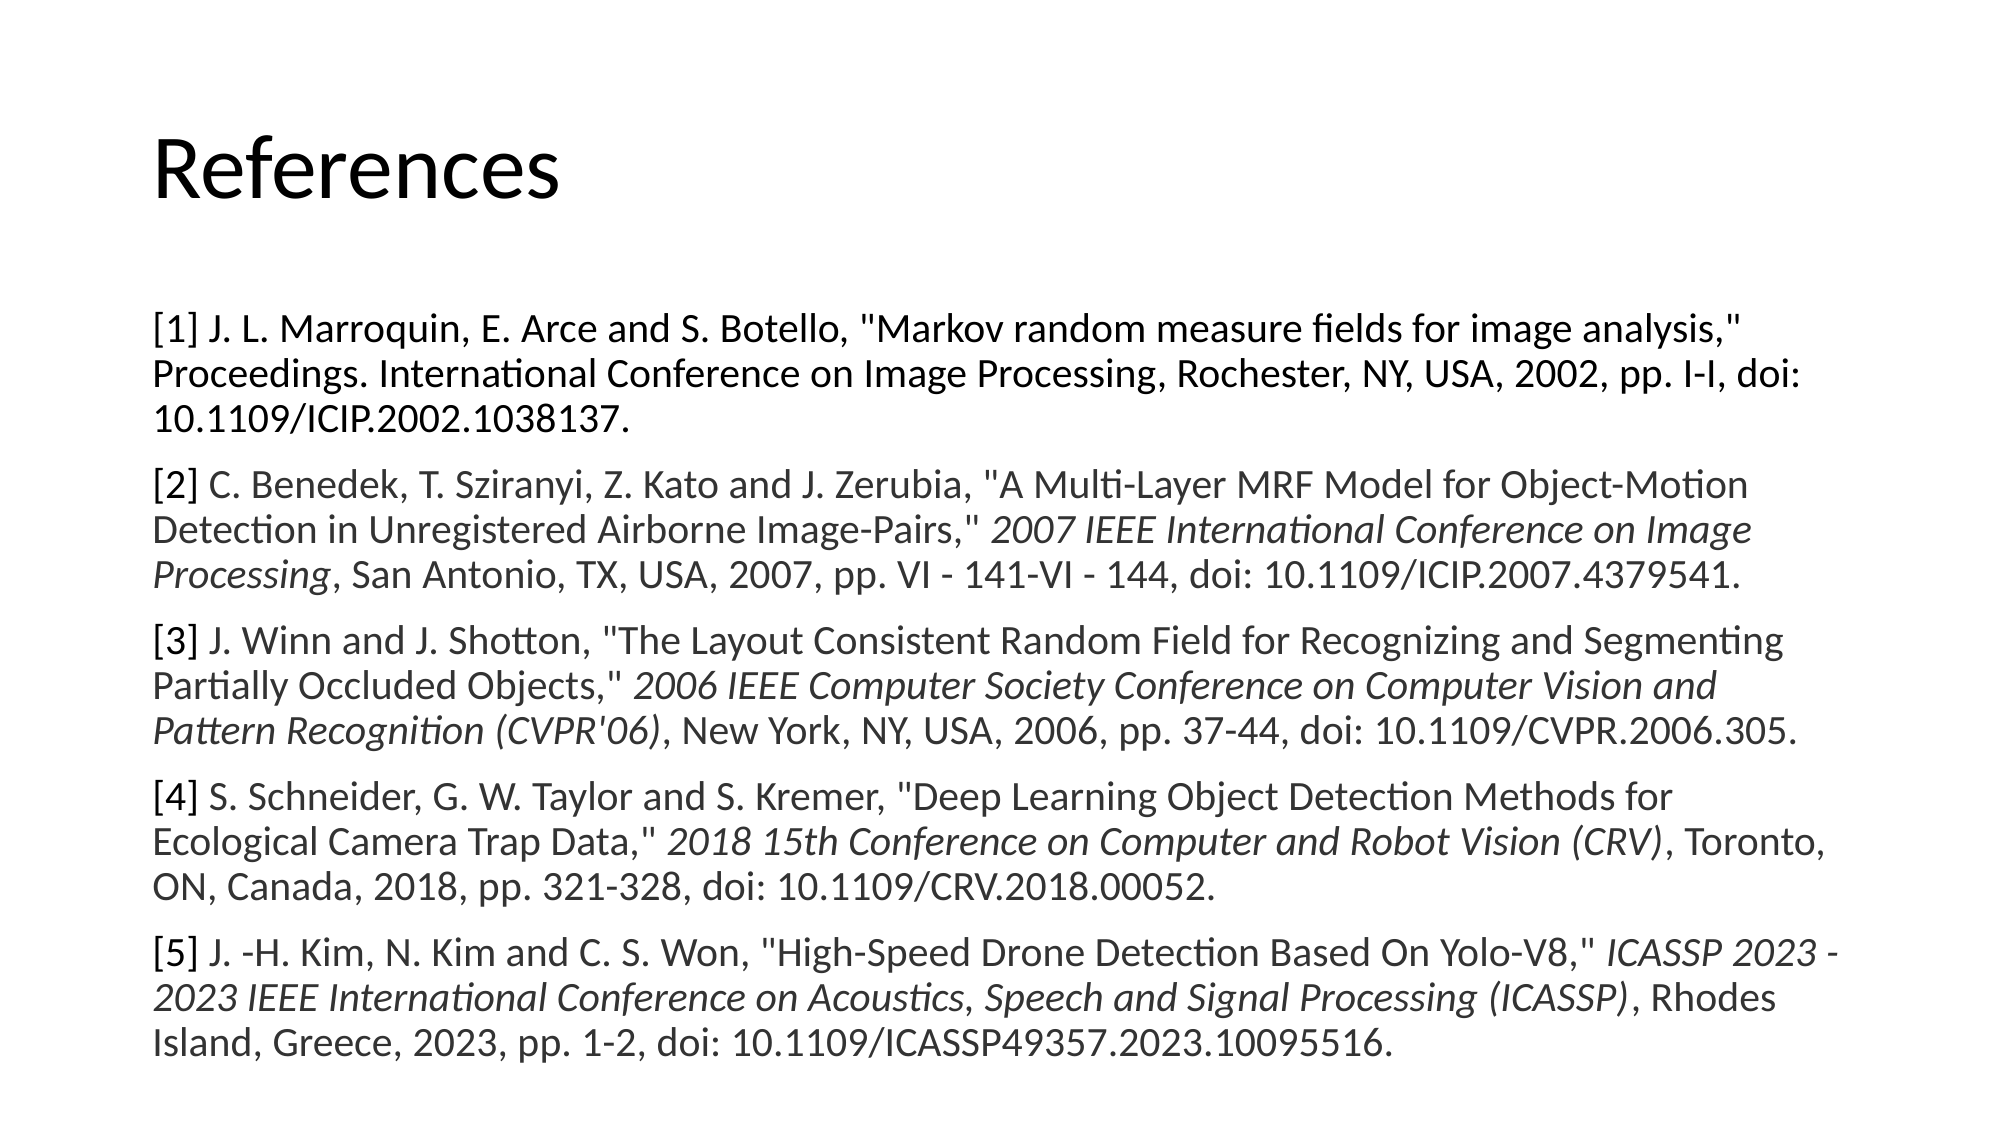

# References
[1] J. L. Marroquin, E. Arce and S. Botello, "Markov random measure fields for image analysis," Proceedings. International Conference on Image Processing, Rochester, NY, USA, 2002, pp. I-I, doi: 10.1109/ICIP.2002.1038137.
[2] C. Benedek, T. Sziranyi, Z. Kato and J. Zerubia, "A Multi-Layer MRF Model for Object-Motion Detection in Unregistered Airborne Image-Pairs," 2007 IEEE International Conference on Image Processing, San Antonio, TX, USA, 2007, pp. VI - 141-VI - 144, doi: 10.1109/ICIP.2007.4379541.
[3] J. Winn and J. Shotton, "The Layout Consistent Random Field for Recognizing and Segmenting Partially Occluded Objects," 2006 IEEE Computer Society Conference on Computer Vision and Pattern Recognition (CVPR'06), New York, NY, USA, 2006, pp. 37-44, doi: 10.1109/CVPR.2006.305.
[4] S. Schneider, G. W. Taylor and S. Kremer, "Deep Learning Object Detection Methods for Ecological Camera Trap Data," 2018 15th Conference on Computer and Robot Vision (CRV), Toronto, ON, Canada, 2018, pp. 321-328, doi: 10.1109/CRV.2018.00052.
[5] J. -H. Kim, N. Kim and C. S. Won, "High-Speed Drone Detection Based On Yolo-V8," ICASSP 2023 - 2023 IEEE International Conference on Acoustics, Speech and Signal Processing (ICASSP), Rhodes Island, Greece, 2023, pp. 1-2, doi: 10.1109/ICASSP49357.2023.10095516.